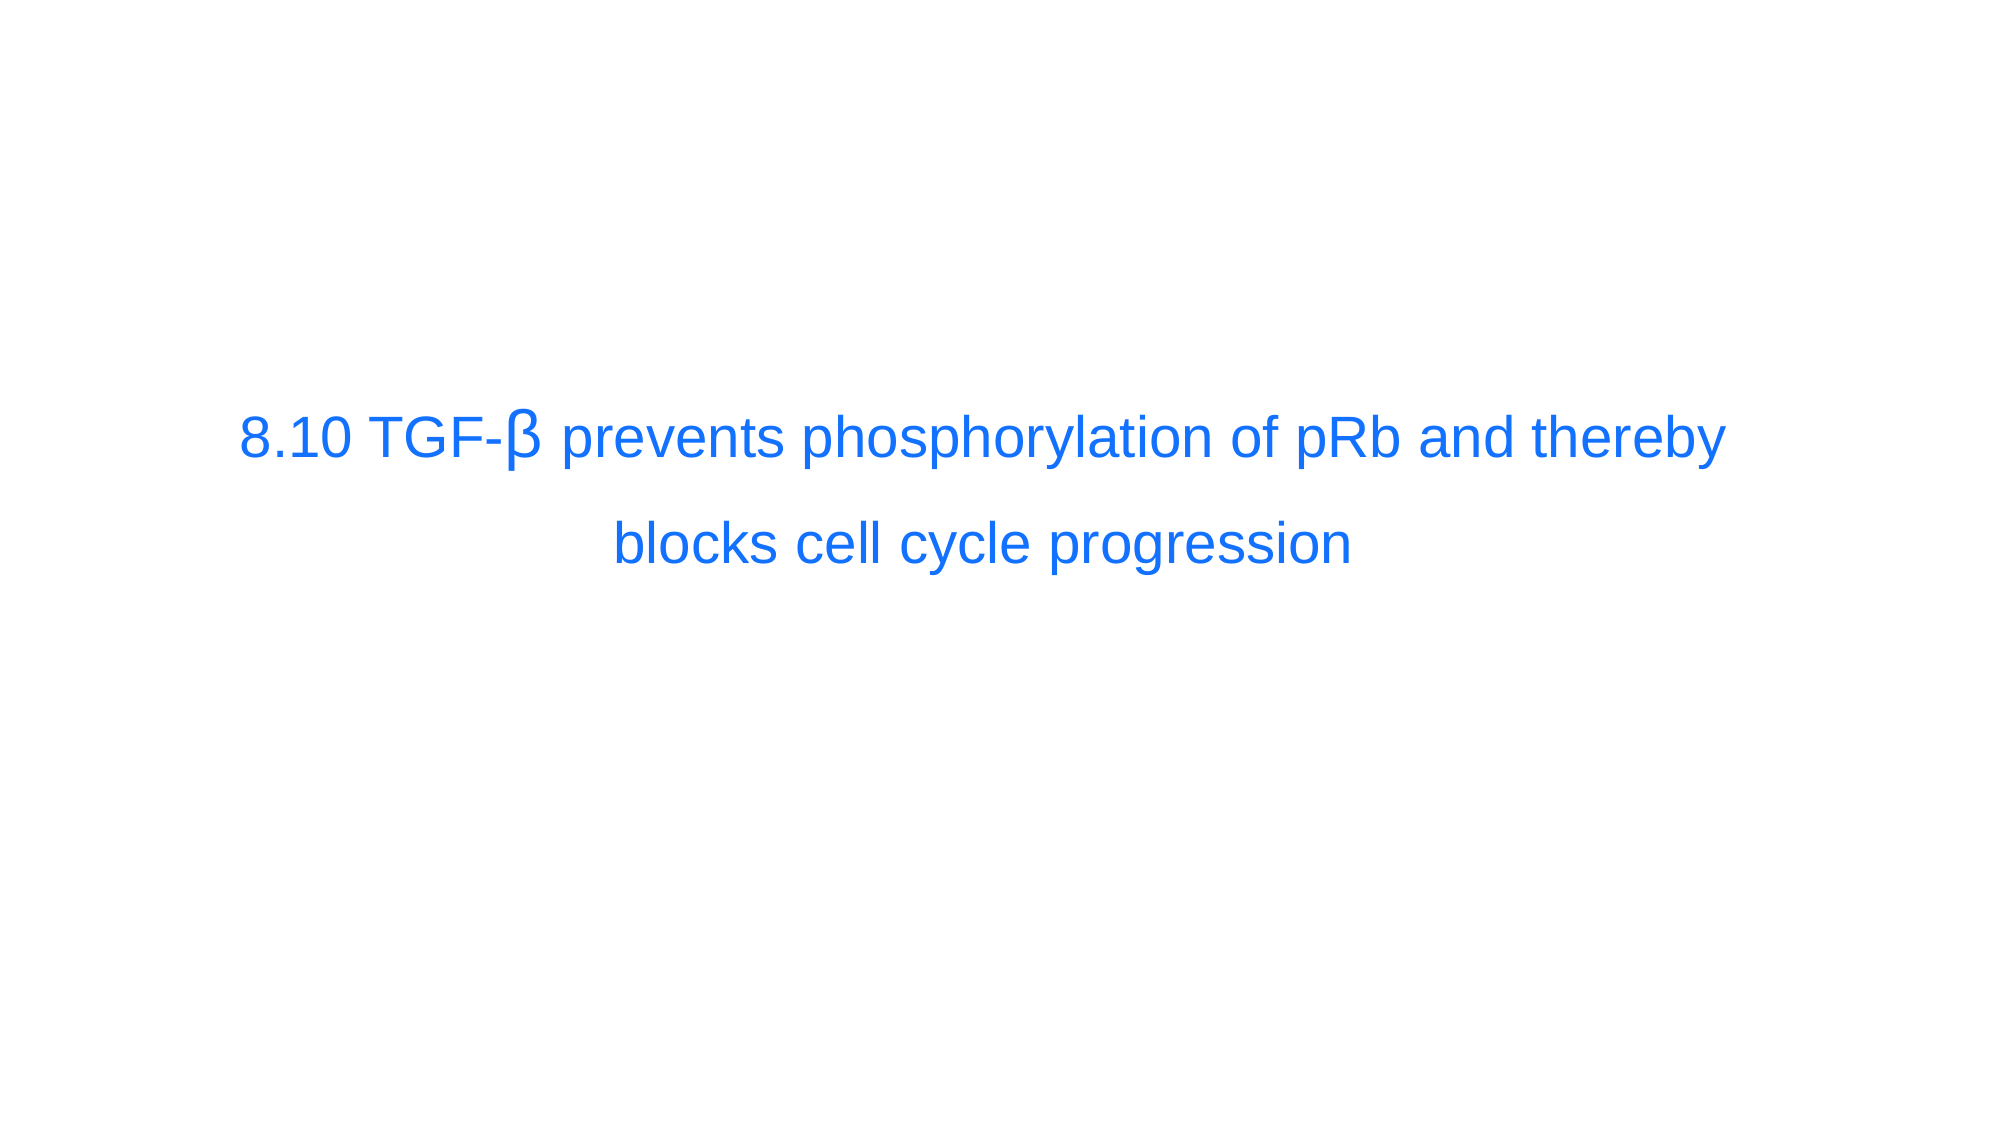

8.10 TGF-β prevents phosphorylation of pRb and thereby blocks cell cycle progression